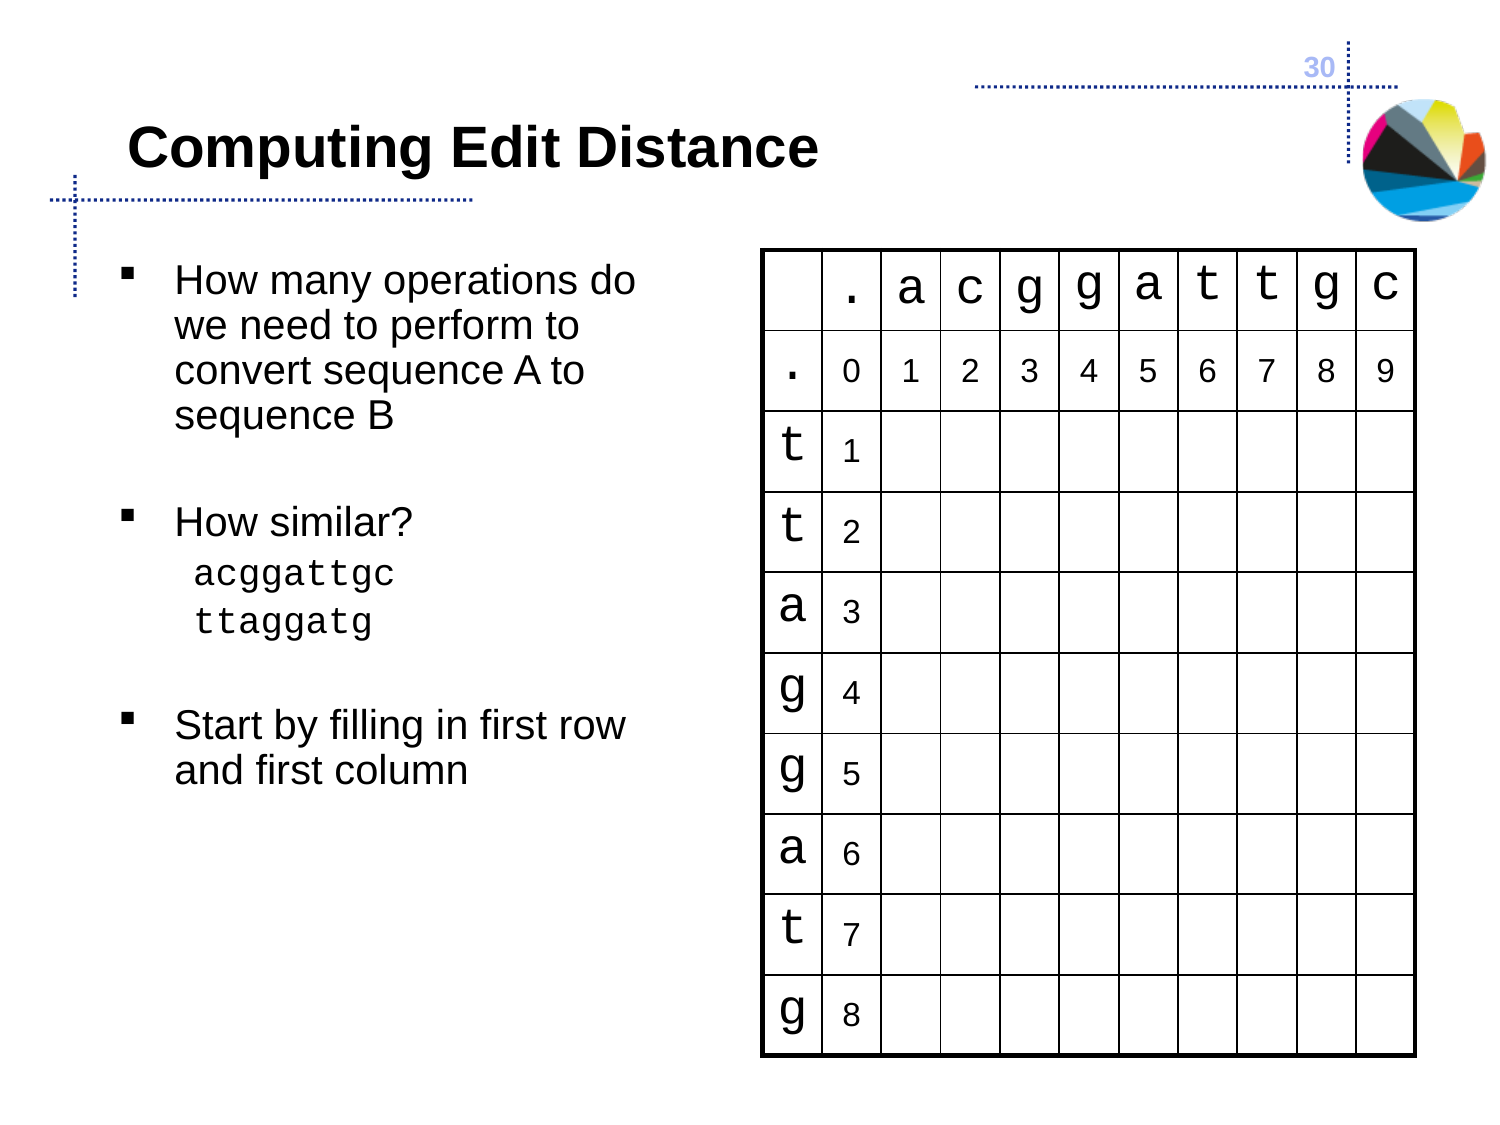

30
# Computing Edit Distance
|  | . | a | c | g | g | a | t | t | g | c |
| --- | --- | --- | --- | --- | --- | --- | --- | --- | --- | --- |
| . | 0 | 1 | 2 | 3 | 4 | 5 | 6 | 7 | 8 | 9 |
| t | 1 |  |  |  |  |  |  |  |  |  |
| t | 2 |  |  |  |  |  |  |  |  |  |
| a | 3 |  |  |  |  |  |  |  |  |  |
| g | 4 |  |  |  |  |  |  |  |  |  |
| g | 5 |  |  |  |  |  |  |  |  |  |
| a | 6 |  |  |  |  |  |  |  |  |  |
| t | 7 |  |  |  |  |  |  |  |  |  |
| g | 8 |  |  |  |  |  |  |  |  |  |
How many operations do we need to perform to convert sequence A to sequence B

How similar?
acggattgc
ttaggatg

Start by filling in first row and first column